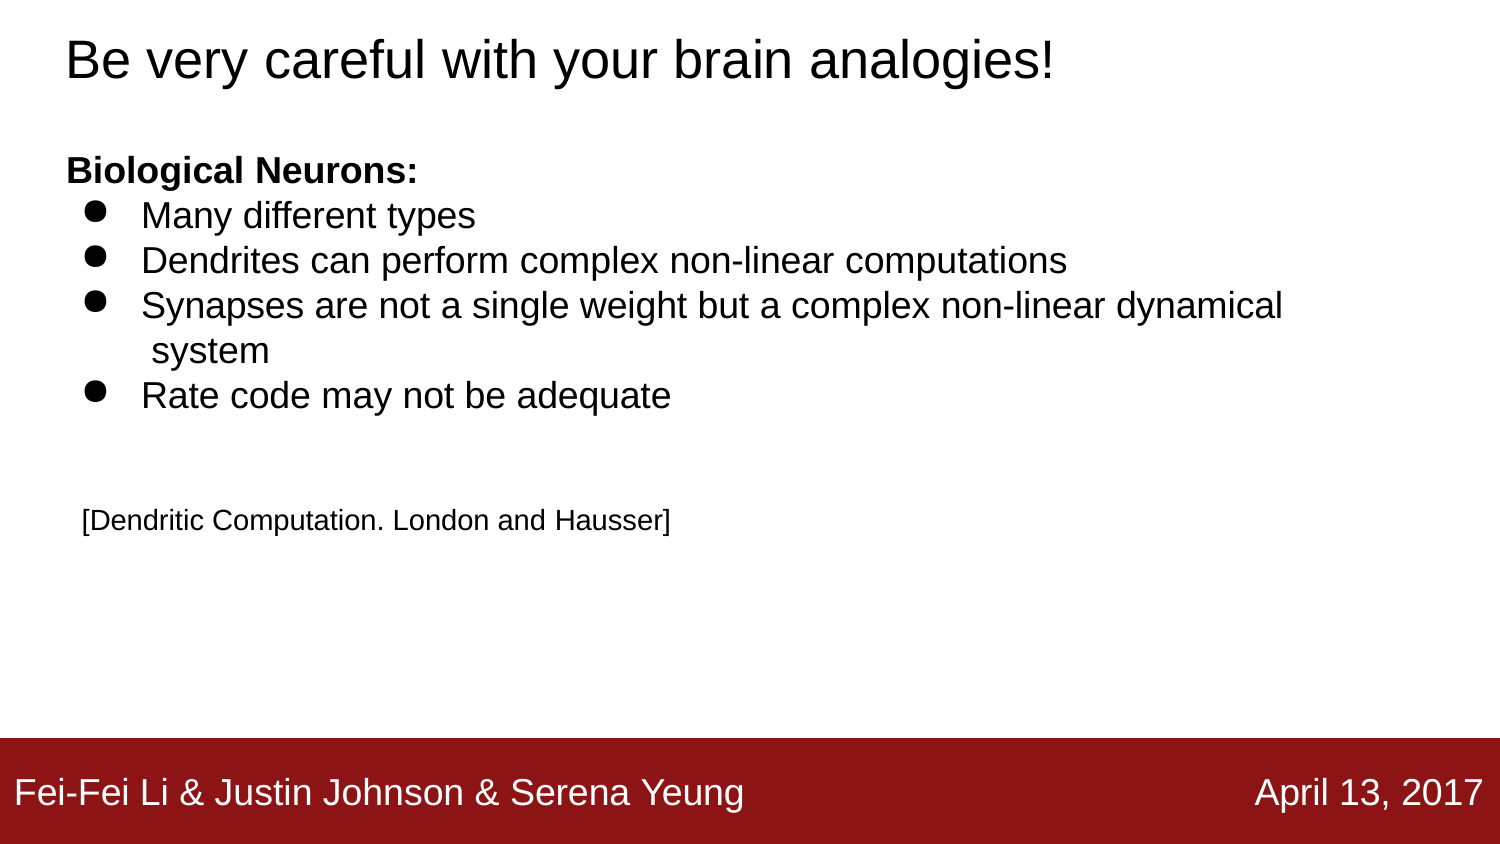

# Be very careful with your brain analogies!
Biological Neurons:
Many different types
Dendrites can perform complex non-linear computations
Synapses are not a single weight but a complex non-linear dynamical  system
Rate code may not be adequate

[Dendritic Computation. London and Hausser]
Fei-Fei Li & Justin Johnson & Serena Yeung
April 13, 2017